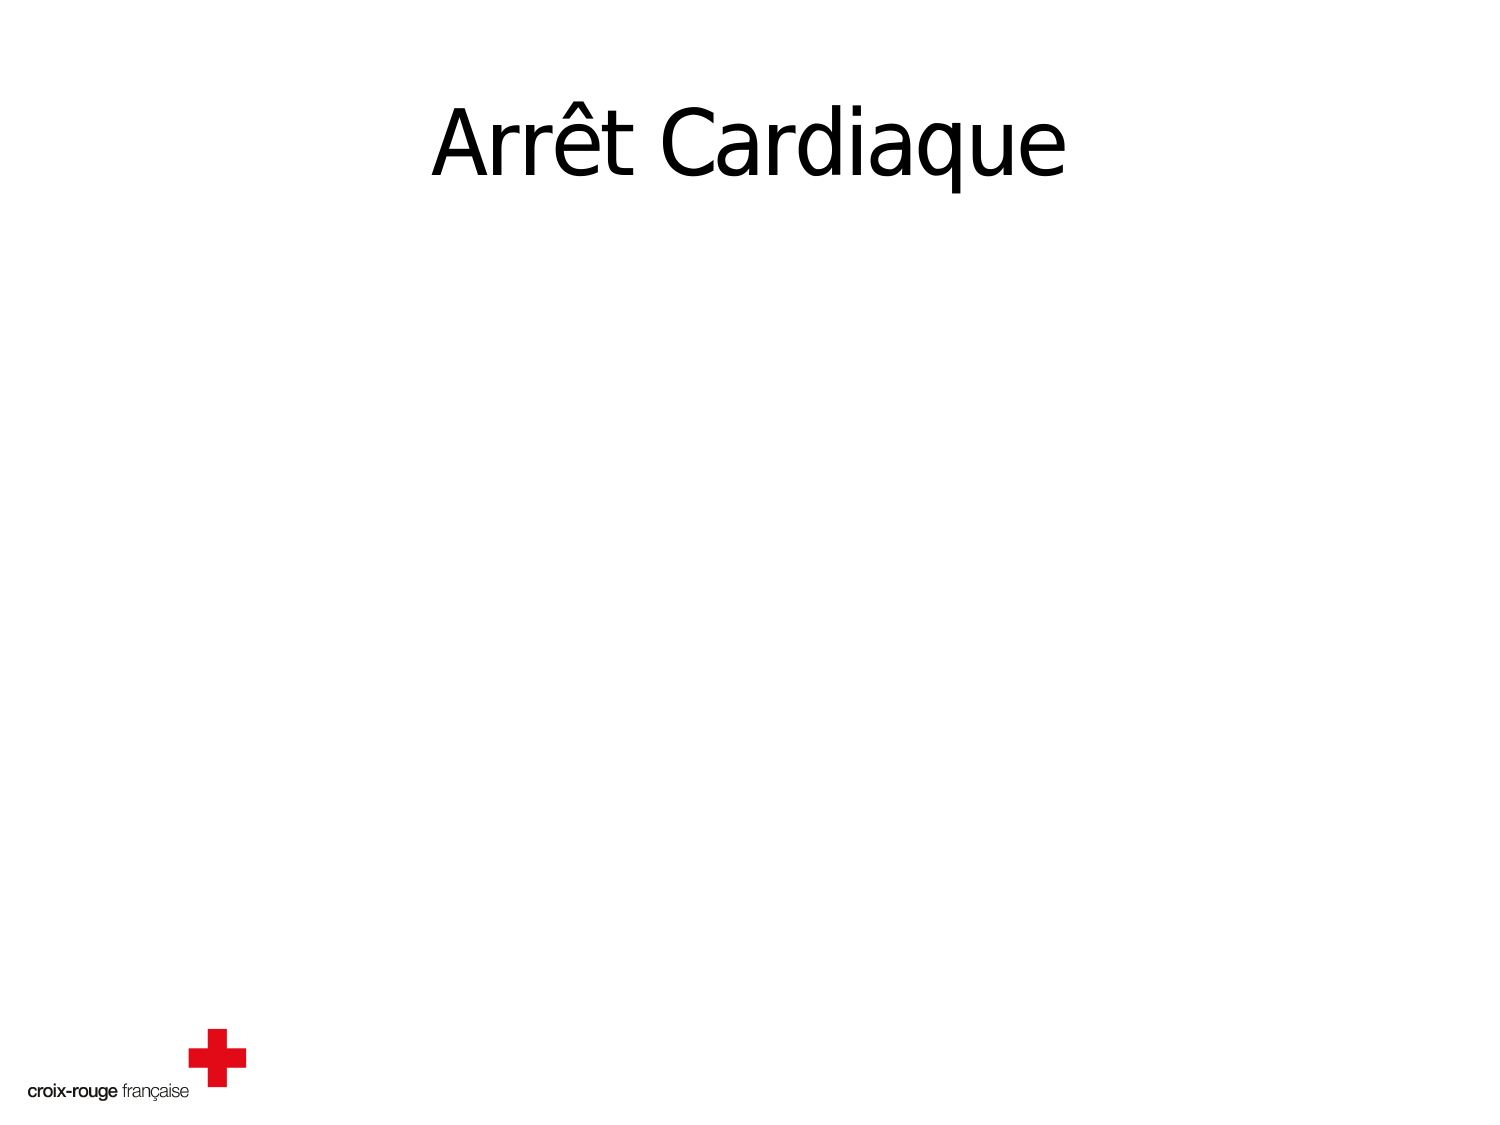

# Arrêt Cardiaque

Examiner

Alerter

Réaliser les gestes